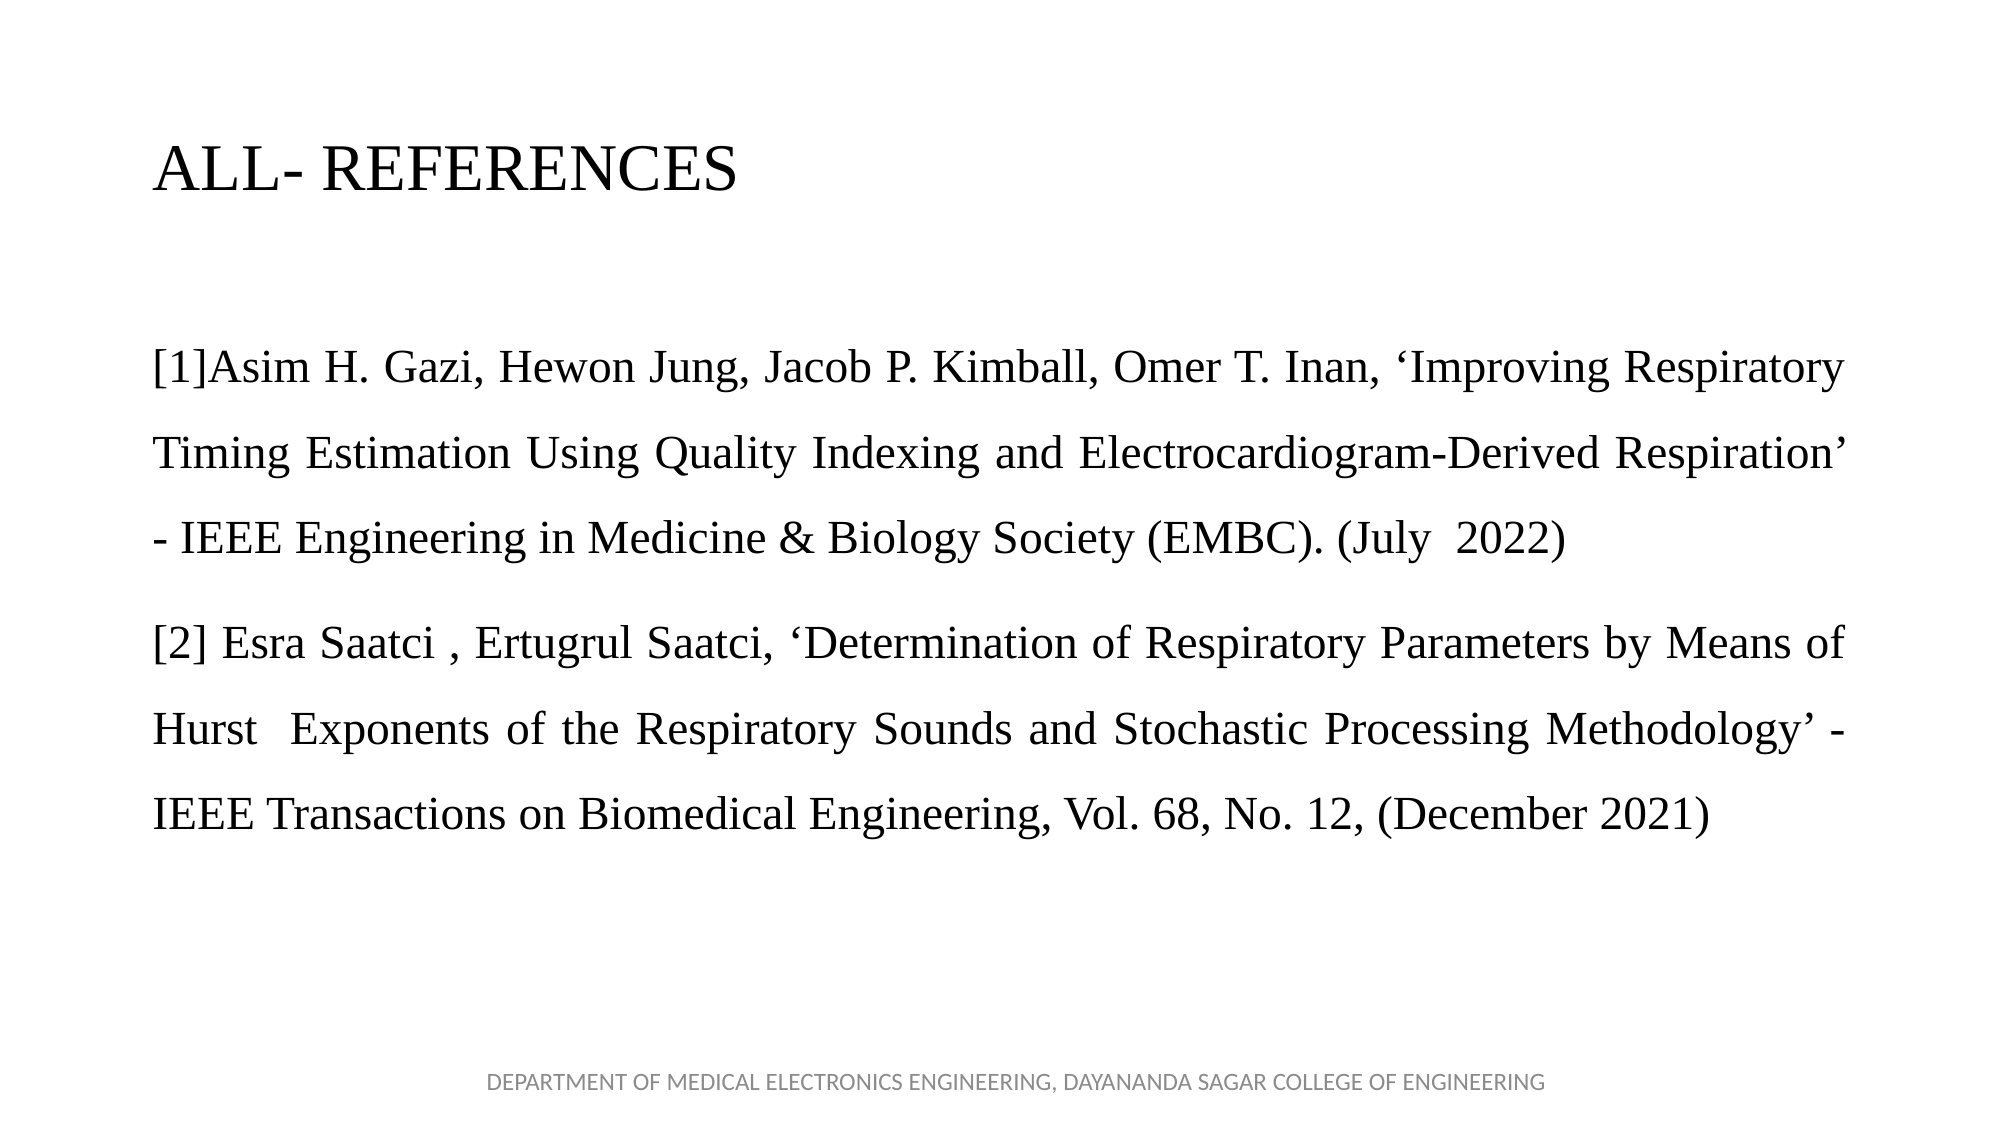

# ALL- REFERENCES
[1]Asim H. Gazi, Hewon Jung, Jacob P. Kimball, Omer T. Inan, ‘Improving Respiratory Timing Estimation Using Quality Indexing and Electrocardiogram-Derived Respiration’ - IEEE Engineering in Medicine & Biology Society (EMBC). (July  2022)
[2] Esra Saatci , Ertugrul Saatci, ‘Determination of Respiratory Parameters by Means of Hurst  Exponents of the Respiratory Sounds and Stochastic Processing Methodology’ - IEEE Transactions on Biomedical Engineering, Vol. 68, No. 12, (December 2021)

DEPARTMENT OF MEDICAL ELECTRONICS ENGINEERING, DAYANANDA SAGAR COLLEGE OF ENGINEERING